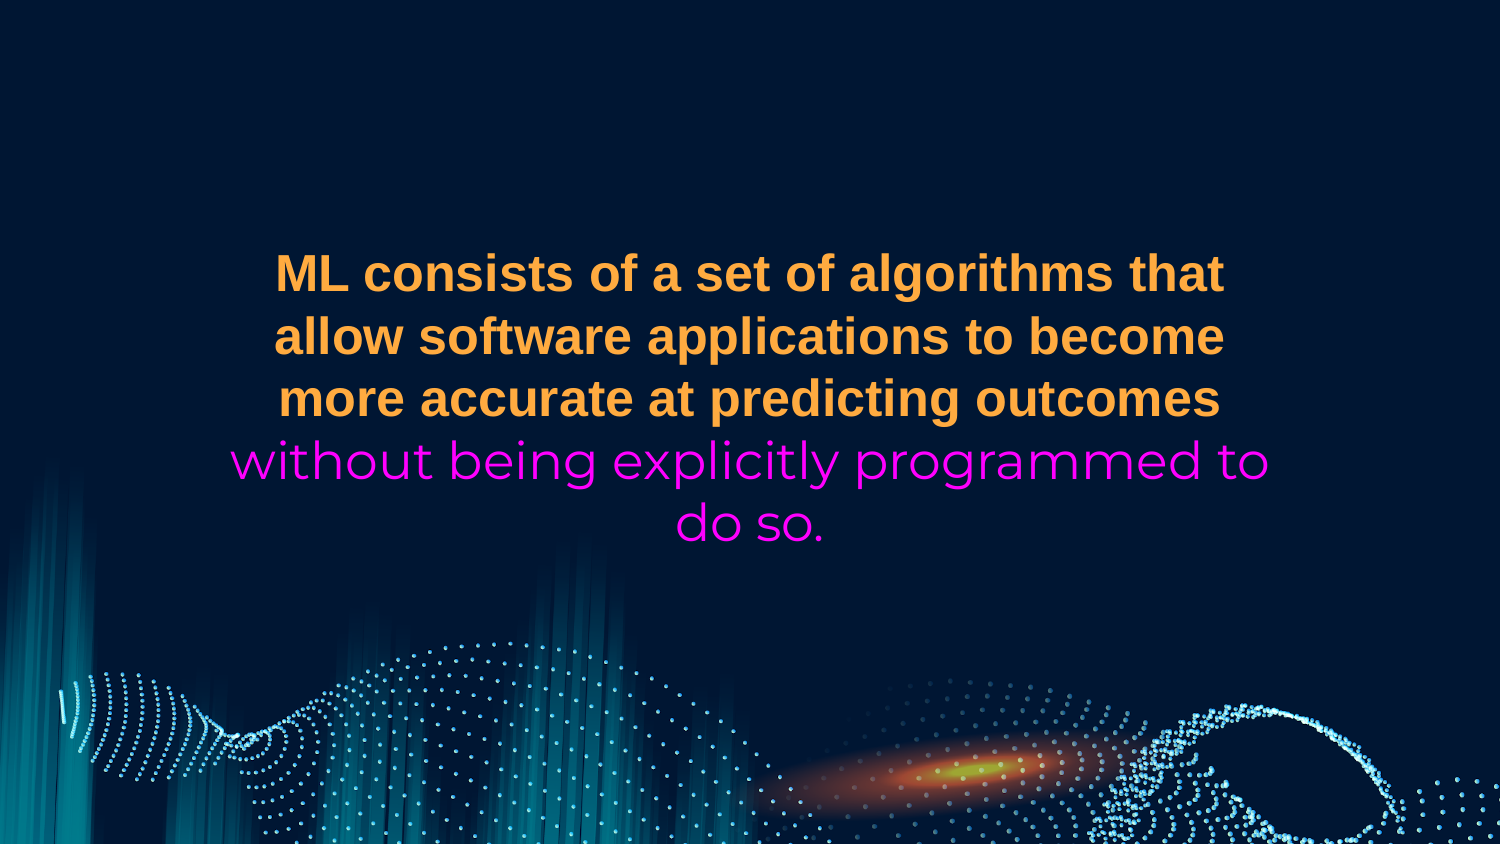

# ML consists of a set of algorithms that allow software applications to become more accurate at predicting outcomes without being explicitly programmed to do so.